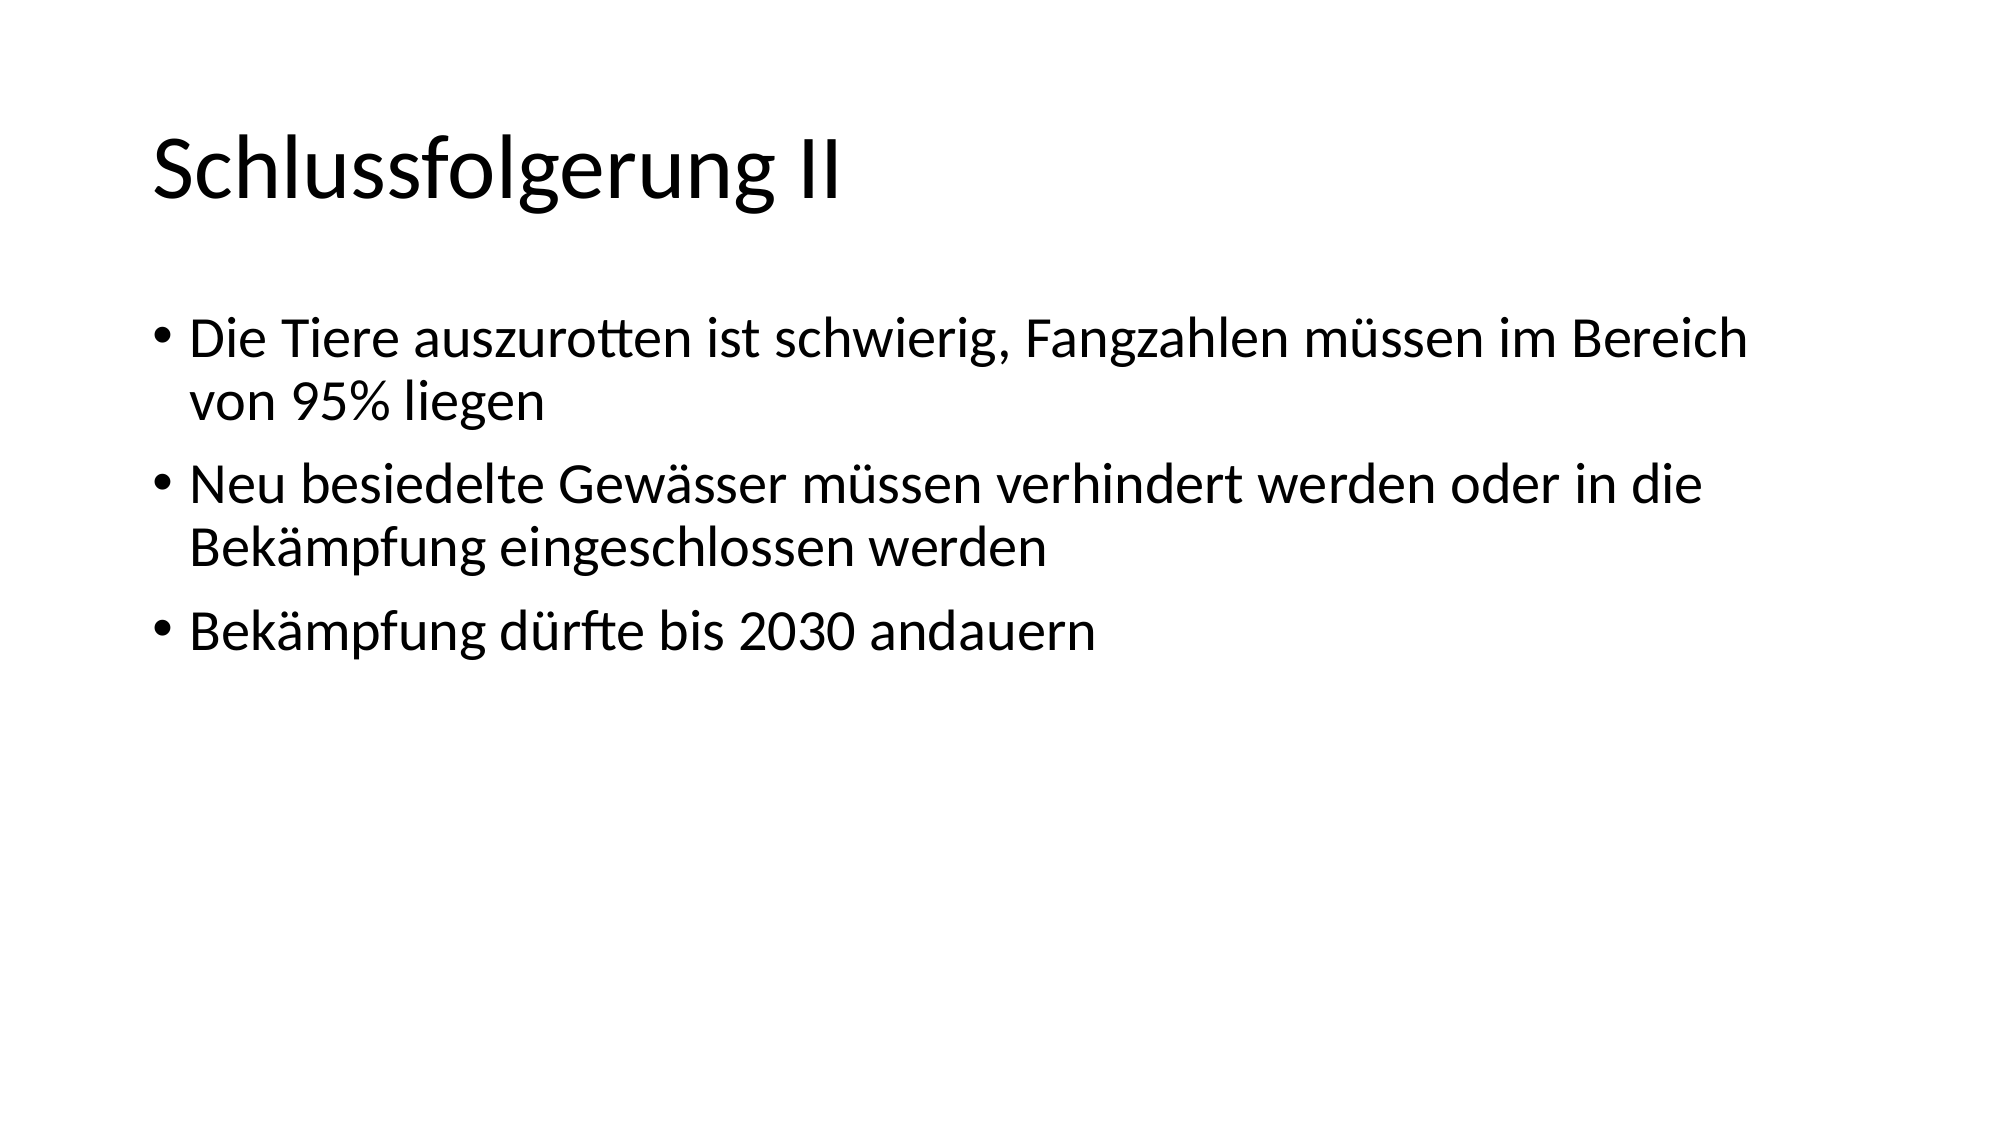

# Schlussfolgerung II
Die Tiere auszurotten ist schwierig, Fangzahlen müssen im Bereich von 95% liegen
Neu besiedelte Gewässer müssen verhindert werden oder in die Bekämpfung eingeschlossen werden
Bekämpfung dürfte bis 2030 andauern